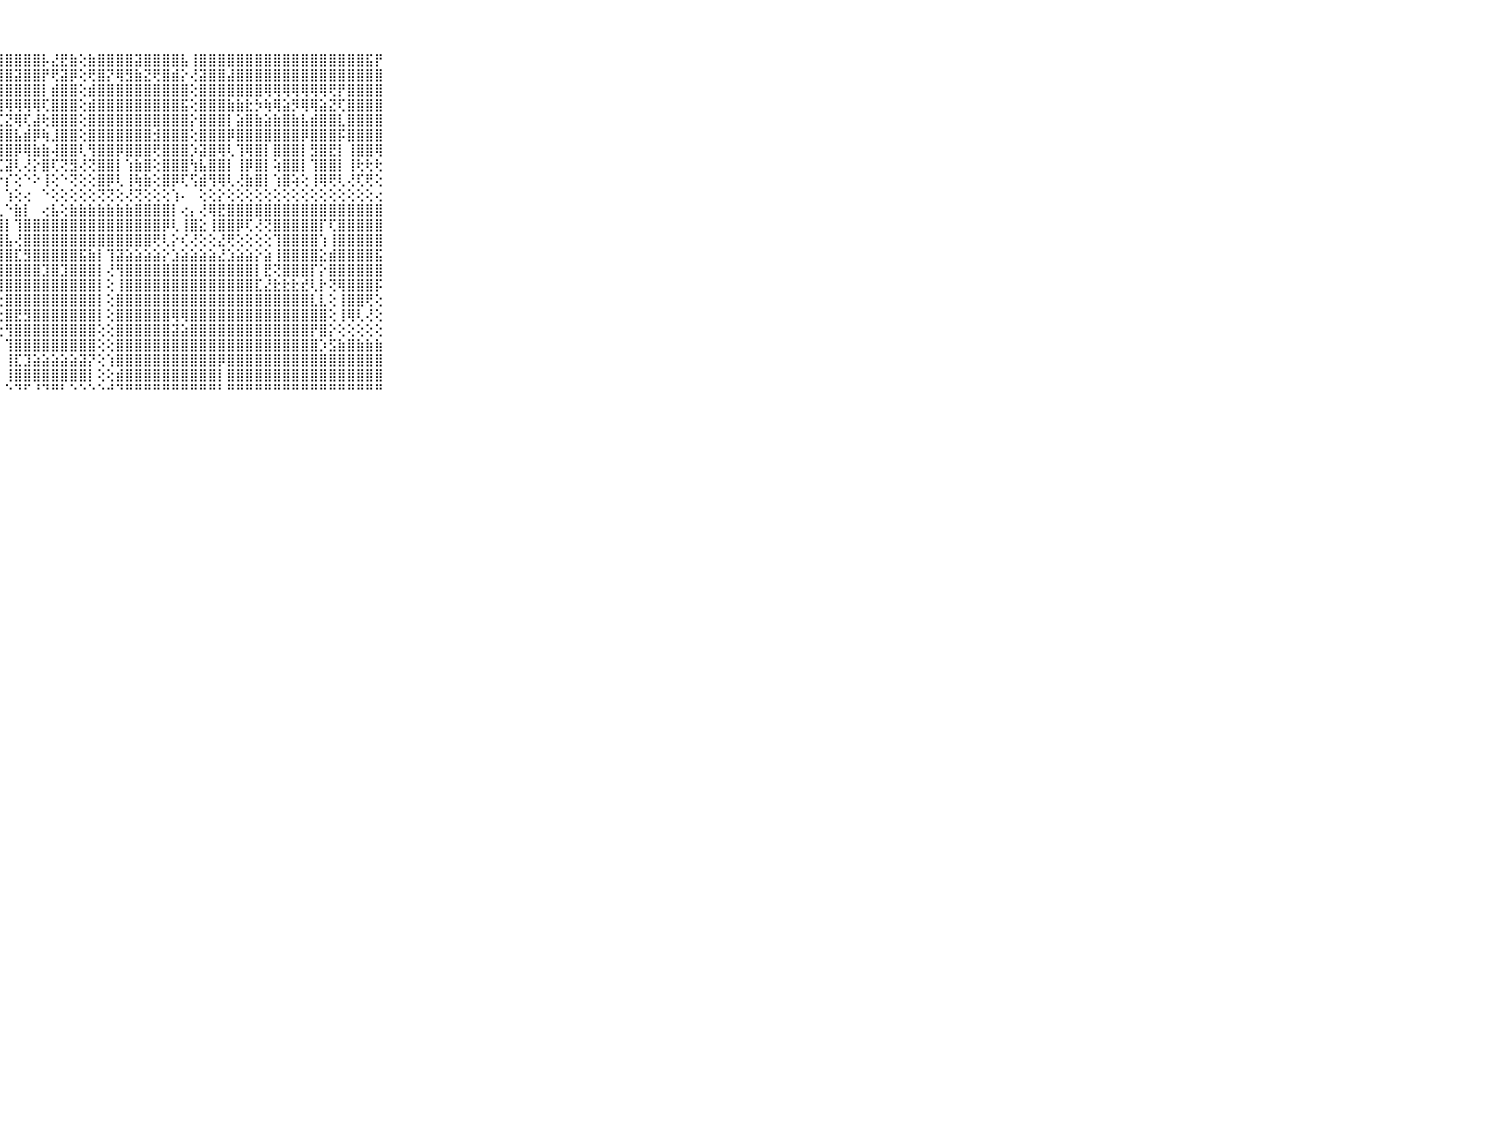

⠀⠀⠀⠀⠀⠀⠀⠀⠀⠀⠀⠀⠀⠀⠁⢕⠁⠀⠀⠑⢟⣿⢏⢼⣿⣿⣿⣿⣿⣿⣿⣿⡧⣜⣟⣷⢕⣷⣿⣿⣿⣿⣽⣿⣿⣿⣿⣧⢸⣿⣿⣿⣿⣿⣿⣿⣿⣿⣿⣿⣿⣿⣿⣿⣿⣿⣿⣯⡟⠀⠀⠀⠀⠀⠀⠀⠀⠀⠀⠀⠀
⠀⠀⠀⠀⠀⠀⠀⠀⠀⠀⠀⠀⠀⠀⠀⢕⢀⠀⠀⠔⢻⢷⣿⢿⣿⣿⣿⣿⣿⣽⣿⣿⡟⢟⣽⡿⢕⢟⣿⡝⢿⣻⣷⣝⢟⣿⣾⡕⢜⣽⣿⣿⣼⣿⣿⣿⣿⣿⣿⣿⣿⣿⣿⣿⣿⣿⣿⣿⣿⠀⠀⠀⠀⠀⠀⠀⠀⠀⠀⠀⠀
⠀⠀⠀⠀⠀⠀⠀⠀⠀⠀⠀⠀⠀⠀⠀⢕⢕⠀⠀⠀⢱⣾⣯⣻⣿⣿⣽⣿⣿⣿⣿⣿⡇⣾⣿⣿⢕⣾⣿⣿⣿⣿⣿⣿⣿⣿⣿⣿⢕⣿⣿⣿⣿⣿⣿⣿⢿⢿⢿⢿⢿⢿⢿⢟⡟⣿⣿⣿⣿⠀⠀⠀⠀⠀⠀⠀⠀⠀⠀⠀⠀
⠀⠀⠀⠀⠀⠀⠀⠀⠀⠀⠀⠀⠀⠀⢄⢕⢕⠀⢀⢕⢸⣿⣿⢿⡿⢿⢿⢿⢿⢿⢿⢿⢏⣿⣿⣿⢕⣾⣿⣿⣿⣿⣿⣿⣿⣿⣿⣯⢕⣿⣿⣿⣷⣷⣗⡳⢷⢿⣵⡻⢿⢿⣵⣝⢏⣿⣿⣿⣿⠀⠀⠀⠀⠀⠀⠀⠀⠀⠀⠀⠀
⠀⠀⠀⠀⠀⠀⠀⠀⠀⠀⠀⠀⠀⢄⢔⢕⢕⢕⢕⢕⢸⣿⣿⢱⢇⡳⢼⢏⣝⢿⢏⣼⢗⣿⣿⣿⢕⣿⣿⣿⣿⣿⣿⣿⣿⣿⣿⣿⡕⣿⣿⣿⡇⣵⣿⣷⣵⣷⣿⣷⣧⣾⣿⣿⣇⣿⣿⣿⣿⠀⠀⠀⠀⠀⠀⠀⠀⠀⠀⠀⠀
⠀⠀⠀⠀⠀⠀⠀⠀⠀⠀⠀⠀⠀⢕⢕⢕⢕⢕⢕⢔⢸⣿⣿⢕⣾⣷⡇⣾⣿⣧⣾⡿⢷⣸⣿⣿⢕⣿⣿⣿⣿⣿⣿⣿⣺⣿⣿⣿⢕⣿⣿⣿⡿⣿⣿⣿⣿⣿⣿⣿⡿⣿⣿⣿⡯⣿⣿⣿⣿⠀⠀⠀⠀⠀⠀⠀⠀⠀⠀⠀⠀
⠀⠀⠀⠀⠀⠀⠀⠀⠀⠀⠀⢔⢄⢕⢕⢕⢕⢕⢕⢕⢸⣿⣿⡞⣿⣿⡧⣿⣿⡿⢿⣷⣷⢼⣿⣿⢇⢻⣿⣿⡿⣿⣿⣿⢟⣿⣿⣿⡱⣽⣿⢿⢇⢹⢿⣿⡇⣿⣿⣿⡇⣻⣿⣟⡇⢸⣿⣿⢿⠀⠀⠀⠀⠀⠀⠀⠀⠀⠀⠀⠀
⠀⠀⠀⠀⠀⠀⠀⠀⠀⠀⠀⢕⠕⢕⢕⢕⢕⢕⢕⢕⢕⣿⣿⢕⢳⣿⣕⢏⣽⢇⢜⡕⣿⢏⢝⣻⢜⢝⣿⣿⡇⢱⣷⣿⢕⣿⣿⣿⢳⣧⣿⣿⡇⢸⡿⣿⡇⢵⣿⣿⡇⢹⣿⣿⡇⢸⢗⢗⢗⠀⠀⠀⠀⠀⠀⠀⠀⠀⠀⠀⠀
⠀⠀⠀⠀⠀⠀⠀⠀⠀⠀⠀⢡⡅⢔⢕⢕⢕⢕⢕⢕⢕⢿⣿⢕⢕⡇⢕⠕⡎⢕⠑⠕⢸⢕⠑⢝⢕⢕⣿⡿⢇⢸⢷⣷⢕⣿⡿⢏⢫⣾⢻⢿⢇⢜⣷⣿⡇⢱⣿⢵⢕⢸⢿⢟⢇⢜⢏⢟⢕⠀⠀⠀⠀⠀⠀⠀⠀⠀⠀⠀⠀
⠀⠀⠀⠀⠀⠀⠀⠀⠀⠀⠀⢘⢇⢕⢕⢕⢕⢕⢕⢕⢕⢜⢏⢕⢕⢕⢕⠀⢱⢕⢔⠀⠑⢕⢕⢕⢕⢕⢝⢝⢕⢜⢝⢕⢕⢕⢱⠄⠀⢕⢕⡕⢕⢕⢕⢕⢕⢕⢕⢕⢕⢕⢕⢕⢕⢕⢕⢕⢔⠀⠀⠀⠀⠀⠀⠀⠀⠀⠀⠀⠀
⠀⠀⠀⠀⠀⠀⠀⠀⠀⠀⠀⡄⣤⣵⣵⣵⣵⣵⣵⣵⣷⣷⣷⣷⣷⣷⢇⢀⠑⣷⡇⠀⢔⣧⢕⣷⣷⣷⣷⣷⣷⣷⣿⣿⣿⣿⡇⢔⡄⢜⢿⣟⣿⣿⣿⣿⣿⣿⣿⣿⣿⣿⣿⣿⣿⣿⣿⣿⣿⠀⠀⠀⠀⠀⠀⠀⠀⠀⠀⠀⠀
⠀⠀⠀⠀⠀⠀⠀⠀⠀⠀⠀⣯⣿⣿⣿⣿⣿⣿⣿⣿⣿⣿⣿⣿⣿⣿⢇⣼⡇⢹⣿⣿⣿⣿⣿⣿⣿⣿⣿⣿⣿⣿⣿⣿⣿⡿⢇⢸⣿⣕⢸⣿⣿⡿⢏⢜⢝⣿⣿⣿⣿⣿⡏⢏⣿⣿⣿⣿⣿⠀⠀⠀⠀⠀⠀⠀⠀⠀⠀⠀⠀
⠀⠀⠀⠀⠀⠀⠀⠀⠀⠀⠀⣿⣿⣿⣿⣿⣿⣿⣿⣿⣿⣿⣿⣿⣿⡏⢸⣿⣧⢜⣿⣿⣿⣿⣿⣿⣿⣿⣿⣿⣿⣿⣿⣿⢟⢇⡕⢎⢜⢕⢕⣜⢟⢕⢕⢕⢕⢹⣿⣿⣿⣿⢱⢸⣿⣿⣿⣿⣿⠀⠀⠀⠀⠀⠀⠀⠀⠀⠀⠀⠀
⠀⠀⠀⠀⠀⠀⠀⠀⠀⠀⠀⣏⣹⣿⣿⣿⣿⣿⣿⣿⣿⣿⣿⣿⣿⣏⡏⣿⣿⣏⣻⣿⣿⣿⣿⣿⣯⣷⡇⢹⣽⣵⣵⣵⣵⡕⣱⣵⣵⣵⣵⣜⣱⣵⣵⡕⣵⢸⣿⣿⣿⣿⣕⣾⣿⣿⣿⣿⣯⠀⠀⠀⠀⠀⠀⠀⠀⠀⠀⠀⠀
⠀⠀⠀⠀⠀⠀⠀⠀⠀⠀⠀⣿⣿⣿⣿⣿⣿⣿⣿⣿⣿⢿⣿⣿⣿⣿⡗⢺⣿⣿⣿⣿⣹⣿⣹⣿⣿⣿⡇⢜⢻⣿⣿⣿⣿⣿⣿⣿⣿⣿⣿⣿⣿⣿⣿⡇⣟⢝⣿⣿⣿⡏⡕⣿⣿⣿⣿⣿⣿⠀⠀⠀⠀⠀⠀⠀⠀⠀⠀⠀⠀
⠀⠀⠀⠀⠀⠀⠀⠀⠀⠀⠀⣿⣿⣿⣿⣿⣿⣿⣿⣿⣿⢕⢻⣿⣿⣿⡏⢸⣿⣿⣿⣿⣿⣿⣿⣿⣿⣿⡇⢕⢸⣿⣿⣿⣿⣿⣿⣿⣿⣿⣿⣿⣿⣿⣿⣏⣜⣗⣗⣗⣞⢇⡗⢝⢿⣿⣿⣿⡯⠀⠀⠀⠀⠀⠀⠀⠀⠀⠀⠀⠀
⠀⠀⠀⠀⠀⠀⠀⠀⠀⠀⠀⣿⣿⣿⣿⣿⣿⣿⣿⣿⣿⡇⢜⣿⣿⣿⣿⢕⣿⣿⣿⣿⣿⣿⣿⣿⣿⣿⡇⢕⣿⣿⣿⣿⣿⣿⣿⣿⣿⣿⣿⣿⣿⣿⣿⣿⣿⣿⣿⣿⣿⣇⣇⢕⢸⣿⣿⢟⢕⠀⠀⠀⠀⠀⠀⠀⠀⠀⠀⠀⠀
⠀⠀⠀⠀⠀⠀⠀⠀⠀⠀⠀⢟⣟⣿⣟⣟⣻⣟⣟⣟⣟⣟⢕⢟⣟⣟⣟⢕⣿⣟⣻⣿⣿⣿⣿⣿⣿⣿⡇⢕⣿⣿⣿⣿⣿⣿⢿⢿⣿⣿⣿⣿⣿⣿⣿⣿⣿⣿⣿⣿⣿⣿⣿⢕⢸⢿⢇⢜⢕⠀⠀⠀⠀⠀⠀⠀⠀⠀⠀⠀⠀
⠀⠀⠀⠀⠀⠀⠀⠀⠀⠀⠀⣼⣿⣿⣿⣿⣿⣿⣿⣿⣿⣿⣇⢕⣿⣿⣿⢕⢻⣿⣿⣿⣿⣿⣿⣿⣿⣿⢕⢕⣿⣿⣿⣿⣿⣿⣽⣵⣿⣿⣿⣿⣿⣿⣿⣿⣿⣿⣿⣿⣿⡟⣿⡕⢕⢕⢕⢕⢕⠀⠀⠀⠀⠀⠀⠀⠀⠀⠀⠀⠀
⠀⠀⠀⠀⠀⠀⠀⠀⠀⠀⠀⣿⣿⣿⣿⣿⣿⣿⣿⣿⣿⣿⣿⡕⢹⣿⣿⡇⢹⣿⣿⣿⣿⣿⣿⣿⣿⣿⢕⢕⣿⣿⣿⣿⣿⣿⣿⣿⣿⣿⣿⣿⣿⣿⣿⣿⣿⣿⣿⣿⣿⣿⡱⣫⣷⣿⣷⣷⣷⠀⠀⠀⠀⠀⠀⠀⠀⠀⠀⠀⠀
⠀⠀⠀⠀⠀⠀⠀⠀⠀⠀⠀⣿⣿⣿⣿⣿⣿⣿⣿⣿⣿⣿⣿⡇⢜⣿⣿⡇⢸⣏⣹⣵⣵⣵⣵⣵⣽⡝⢕⢱⣿⣿⣿⣿⣿⣿⣿⣿⣿⣿⣿⡿⣿⣿⣿⣿⣿⣿⣿⣿⣿⣿⣿⣿⣿⣿⣿⣿⣿⠀⠀⠀⠀⠀⠀⠀⠀⠀⠀⠀⠀
⠀⠀⠀⠀⠀⠀⠀⠀⠀⠀⠀⣿⣿⣿⣿⣿⣿⣿⣿⣿⣿⣿⣿⣿⢕⢻⣵⡇⢸⣿⣿⣿⣿⣿⣿⣿⣿⡇⢕⢕⣾⣿⣿⣿⣿⣿⣿⣿⣿⣿⣿⡇⣿⣿⣿⣿⣿⣿⣿⣿⣿⣿⣿⣿⣿⣿⣿⣿⣿⠀⠀⠀⠀⠀⠀⠀⠀⠀⠀⠀⠀
⠀⠀⠀⠀⠀⠀⠀⠀⠀⠀⠀⠛⠛⠛⠛⠛⠛⠛⠛⠛⠛⠛⠛⠛⠑⠘⠛⠃⠑⠙⠋⠘⠙⠛⠃⠑⠑⠑⠑⠚⠙⠛⠛⠛⠛⠛⠛⠛⠛⠛⠛⠃⠛⠛⠛⠛⠛⠛⠛⠛⠛⠛⠛⠛⠛⠛⠛⠛⠛⠀⠀⠀⠀⠀⠀⠀⠀⠀⠀⠀⠀